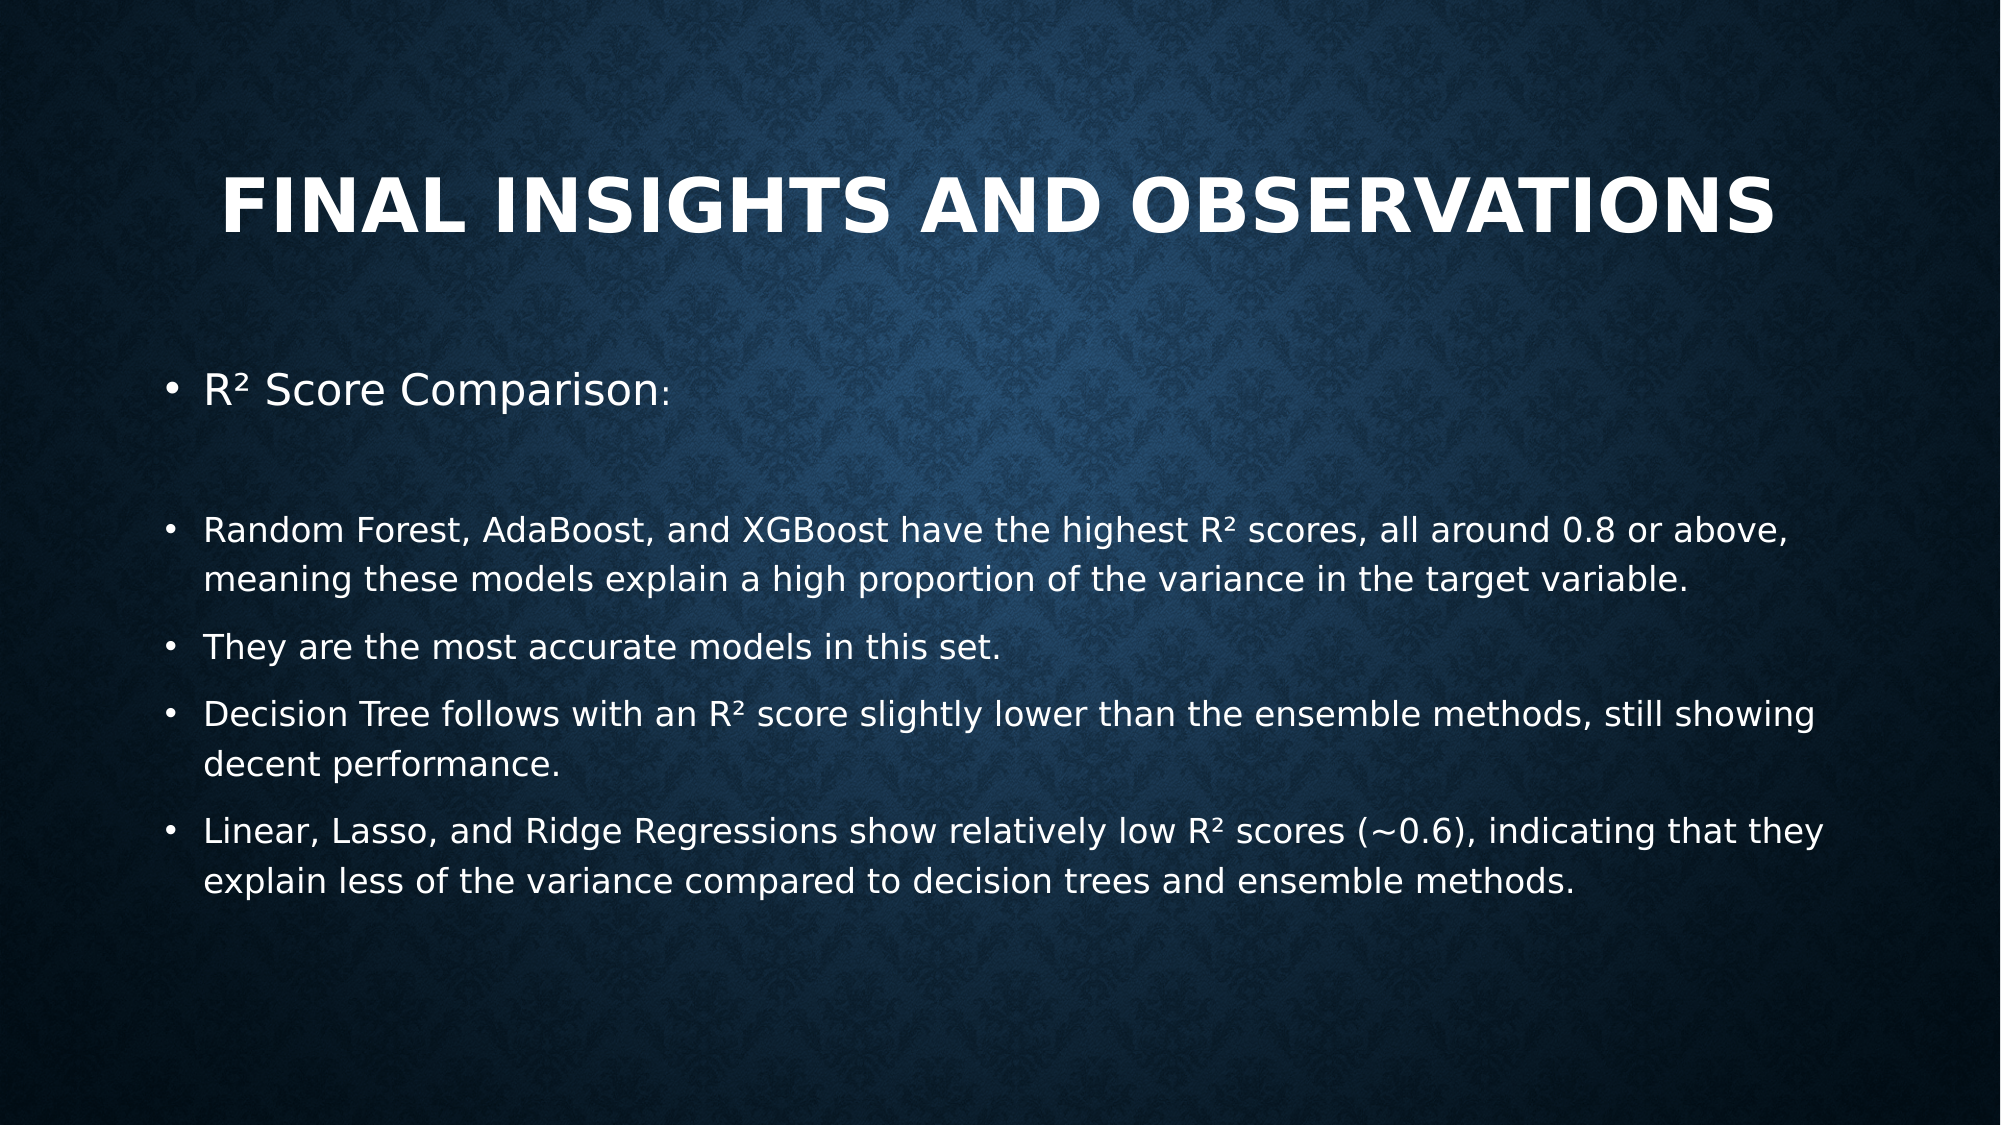

# Final insights and observations
R² Score Comparison:

Random Forest, AdaBoost, and XGBoost have the highest R² scores, all around 0.8 or above, meaning these models explain a high proportion of the variance in the target variable.
They are the most accurate models in this set.
Decision Tree follows with an R² score slightly lower than the ensemble methods, still showing decent performance.
Linear, Lasso, and Ridge Regressions show relatively low R² scores (~0.6), indicating that they explain less of the variance compared to decision trees and ensemble methods.